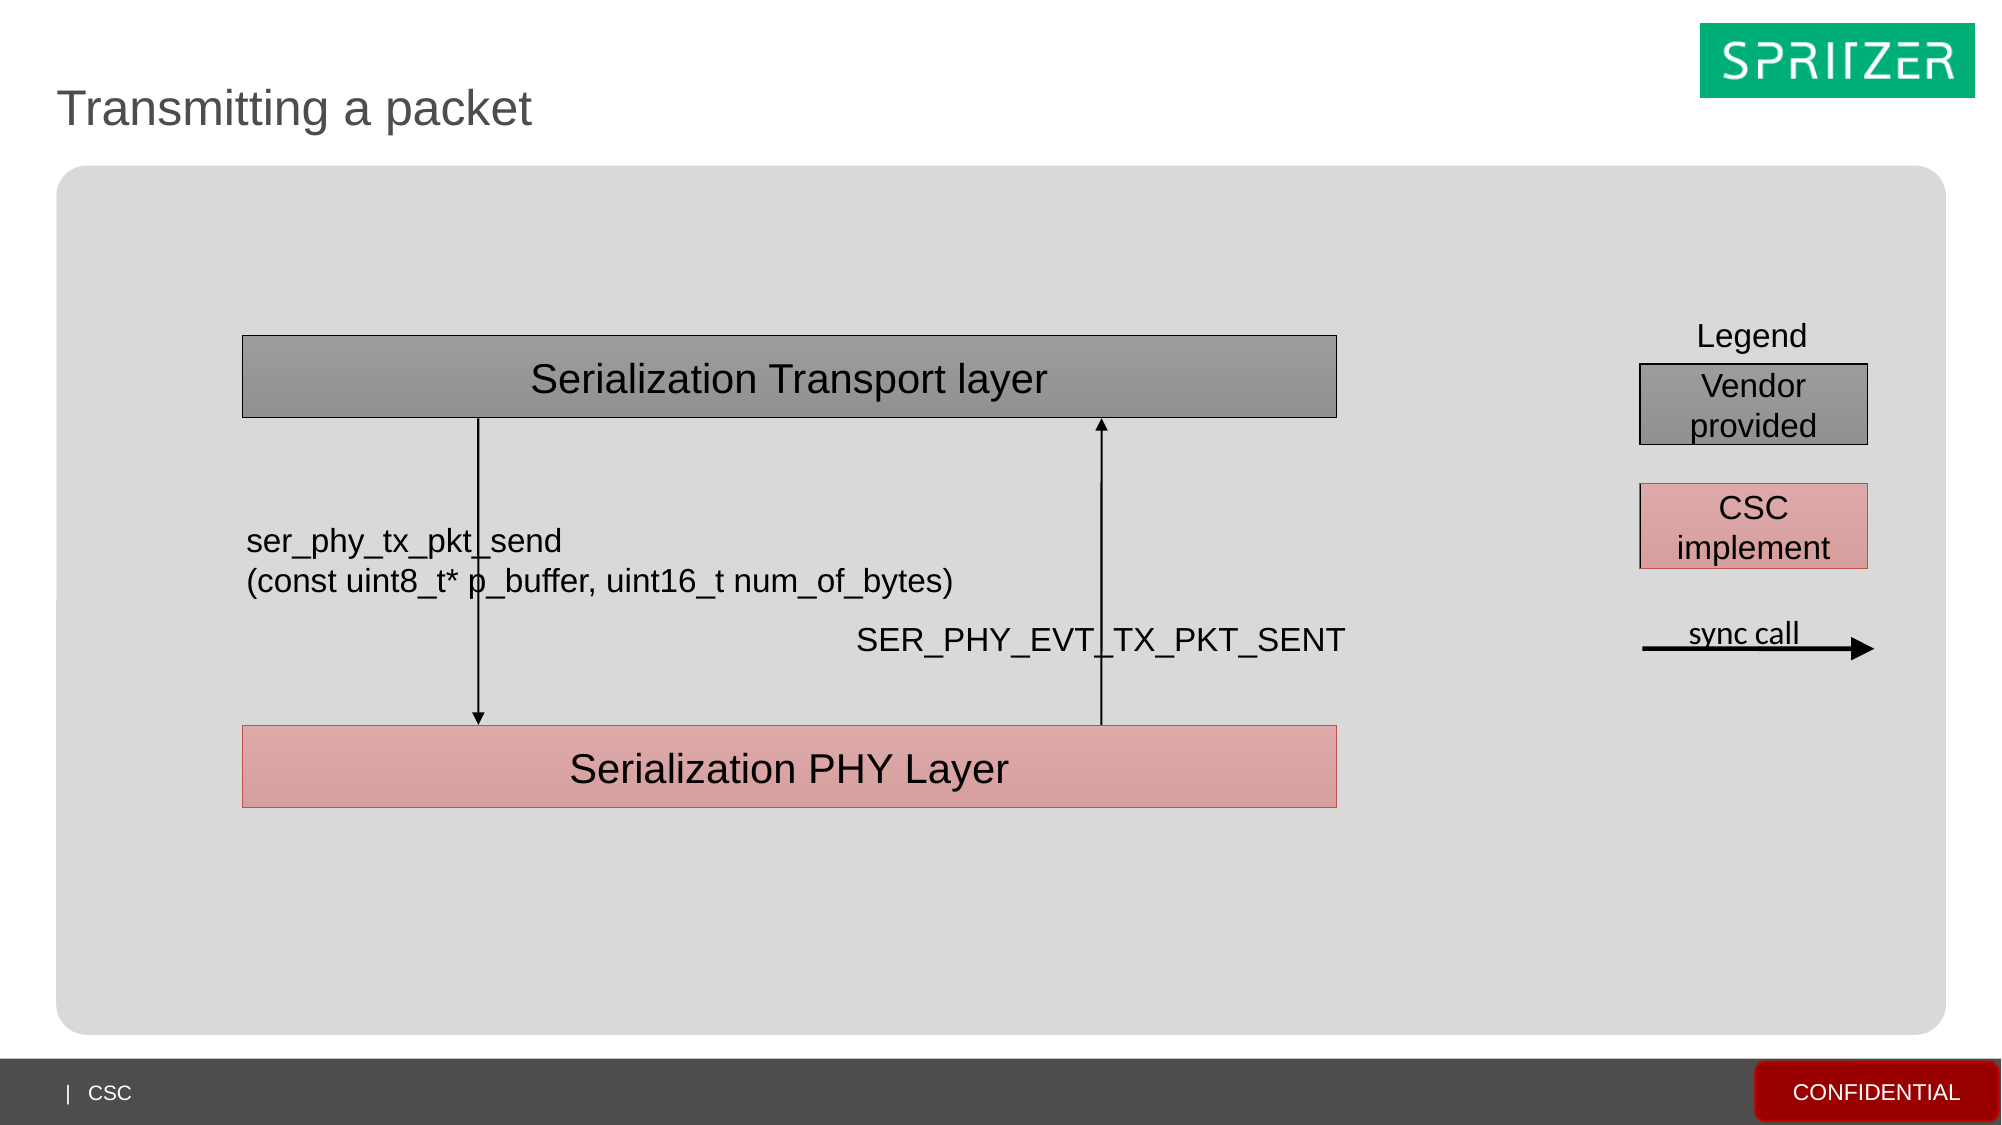

Transmitting a packet
Legend
Serialization Transport layer

Vendor provided

CSC implement
ser_phy_tx_pkt_send
(const uint8_t* p_buffer, uint16_t num_of_bytes)
sync call
SER_PHY_EVT_TX_PKT_SENT

Serialization PHY Layer